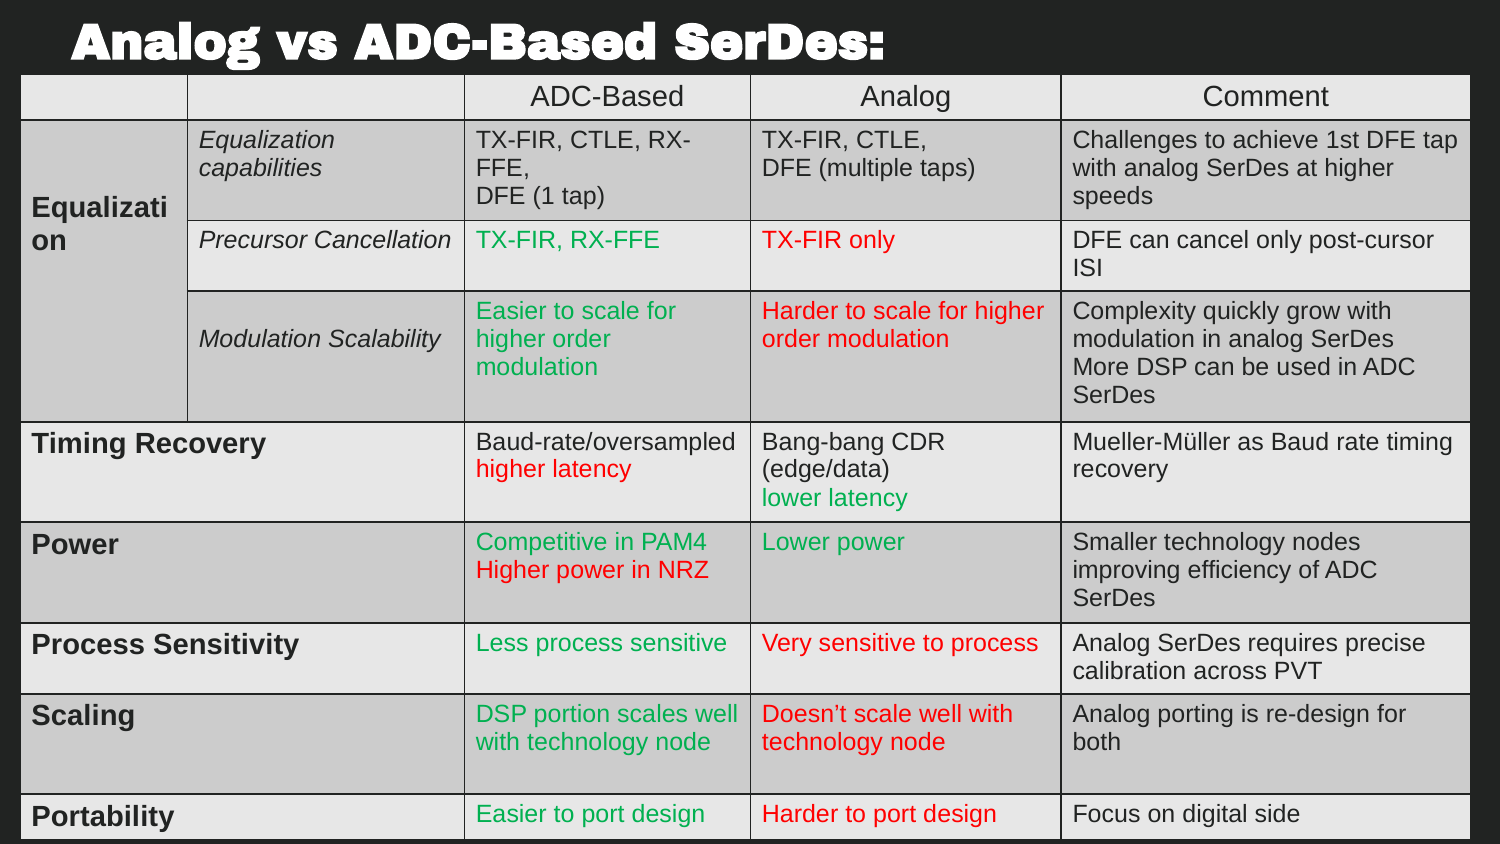

# Analog vs ADC-Based SerDes:
|  |  | ADC-Based | Analog | Comment |
| --- | --- | --- | --- | --- |
| Equalization | Equalization capabilities | TX-FIR, CTLE, RX-FFE, DFE (1 tap) | TX-FIR, CTLE, DFE (multiple taps) | Challenges to achieve 1st DFE tap with analog SerDes at higher speeds |
|  | Precursor Cancellation | TX-FIR, RX-FFE | TX-FIR only | DFE can cancel only post-cursor ISI |
|  | Modulation Scalability | Easier to scale for higher order modulation | Harder to scale for higher order modulation | Complexity quickly grow with modulation in analog SerDes More DSP can be used in ADC SerDes |
| Timing Recovery |  | Baud-rate/oversampled higher latency | Bang-bang CDR (edge/data) lower latency | Mueller-Müller as Baud rate timing recovery |
| Power |  | Competitive in PAM4 Higher power in NRZ | Lower power | Smaller technology nodes improving efficiency of ADC SerDes |
| Process Sensitivity |  | Less process sensitive | Very sensitive to process | Analog SerDes requires precise calibration across PVT |
| Scaling |  | DSP portion scales well with technology node | Doesn’t scale well with technology node | Analog porting is re-design for both |
| Portability |  | Easier to port design | Harder to port design | Focus on digital side |